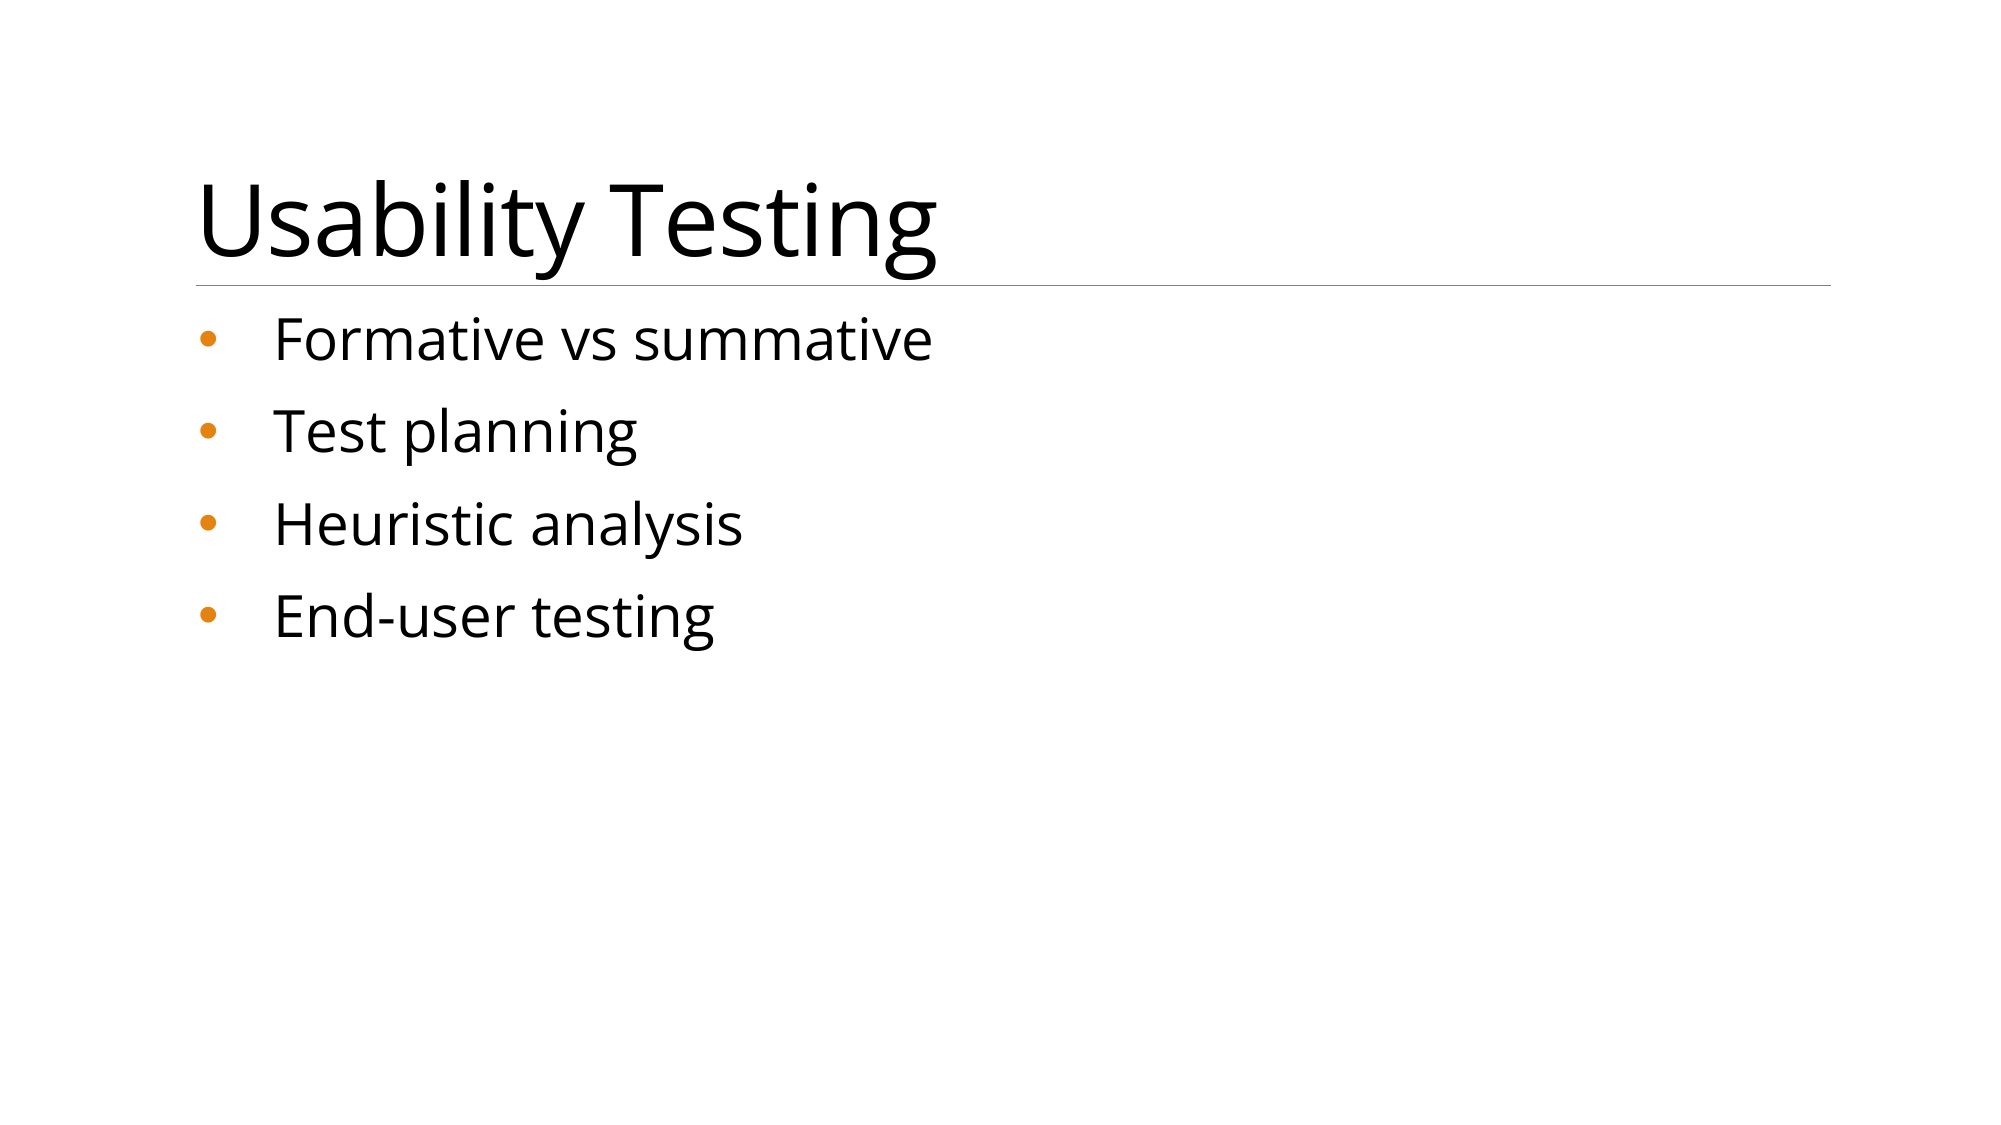

# Usability Testing
Formative vs summative
Test planning
Heuristic analysis
End-user testing